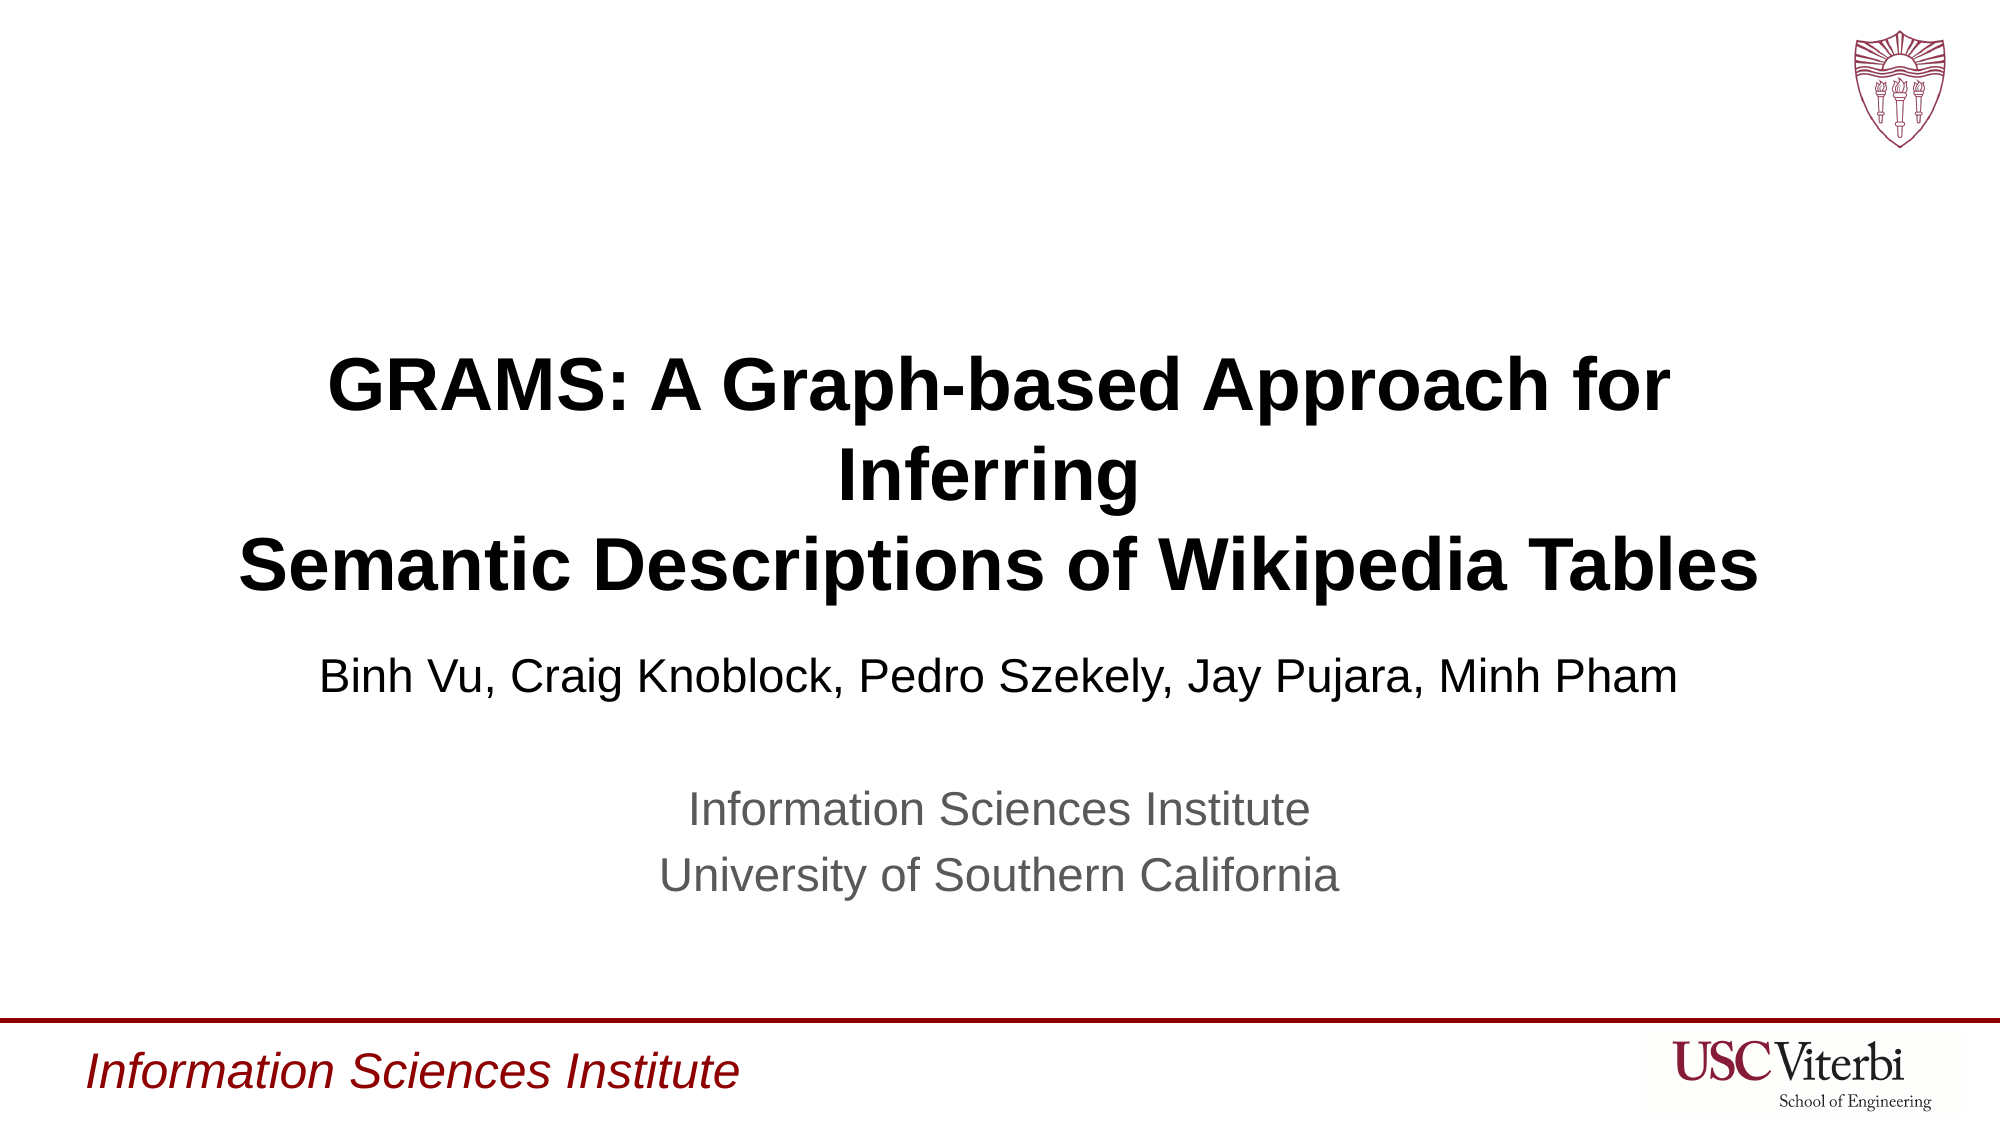

# GRAMS: A Graph-based Approach for Inferring Semantic Descriptions of Wikipedia Tables
Binh Vu, Craig Knoblock, Pedro Szekely, Jay Pujara, Minh Pham

Information Sciences Institute
University of Southern California